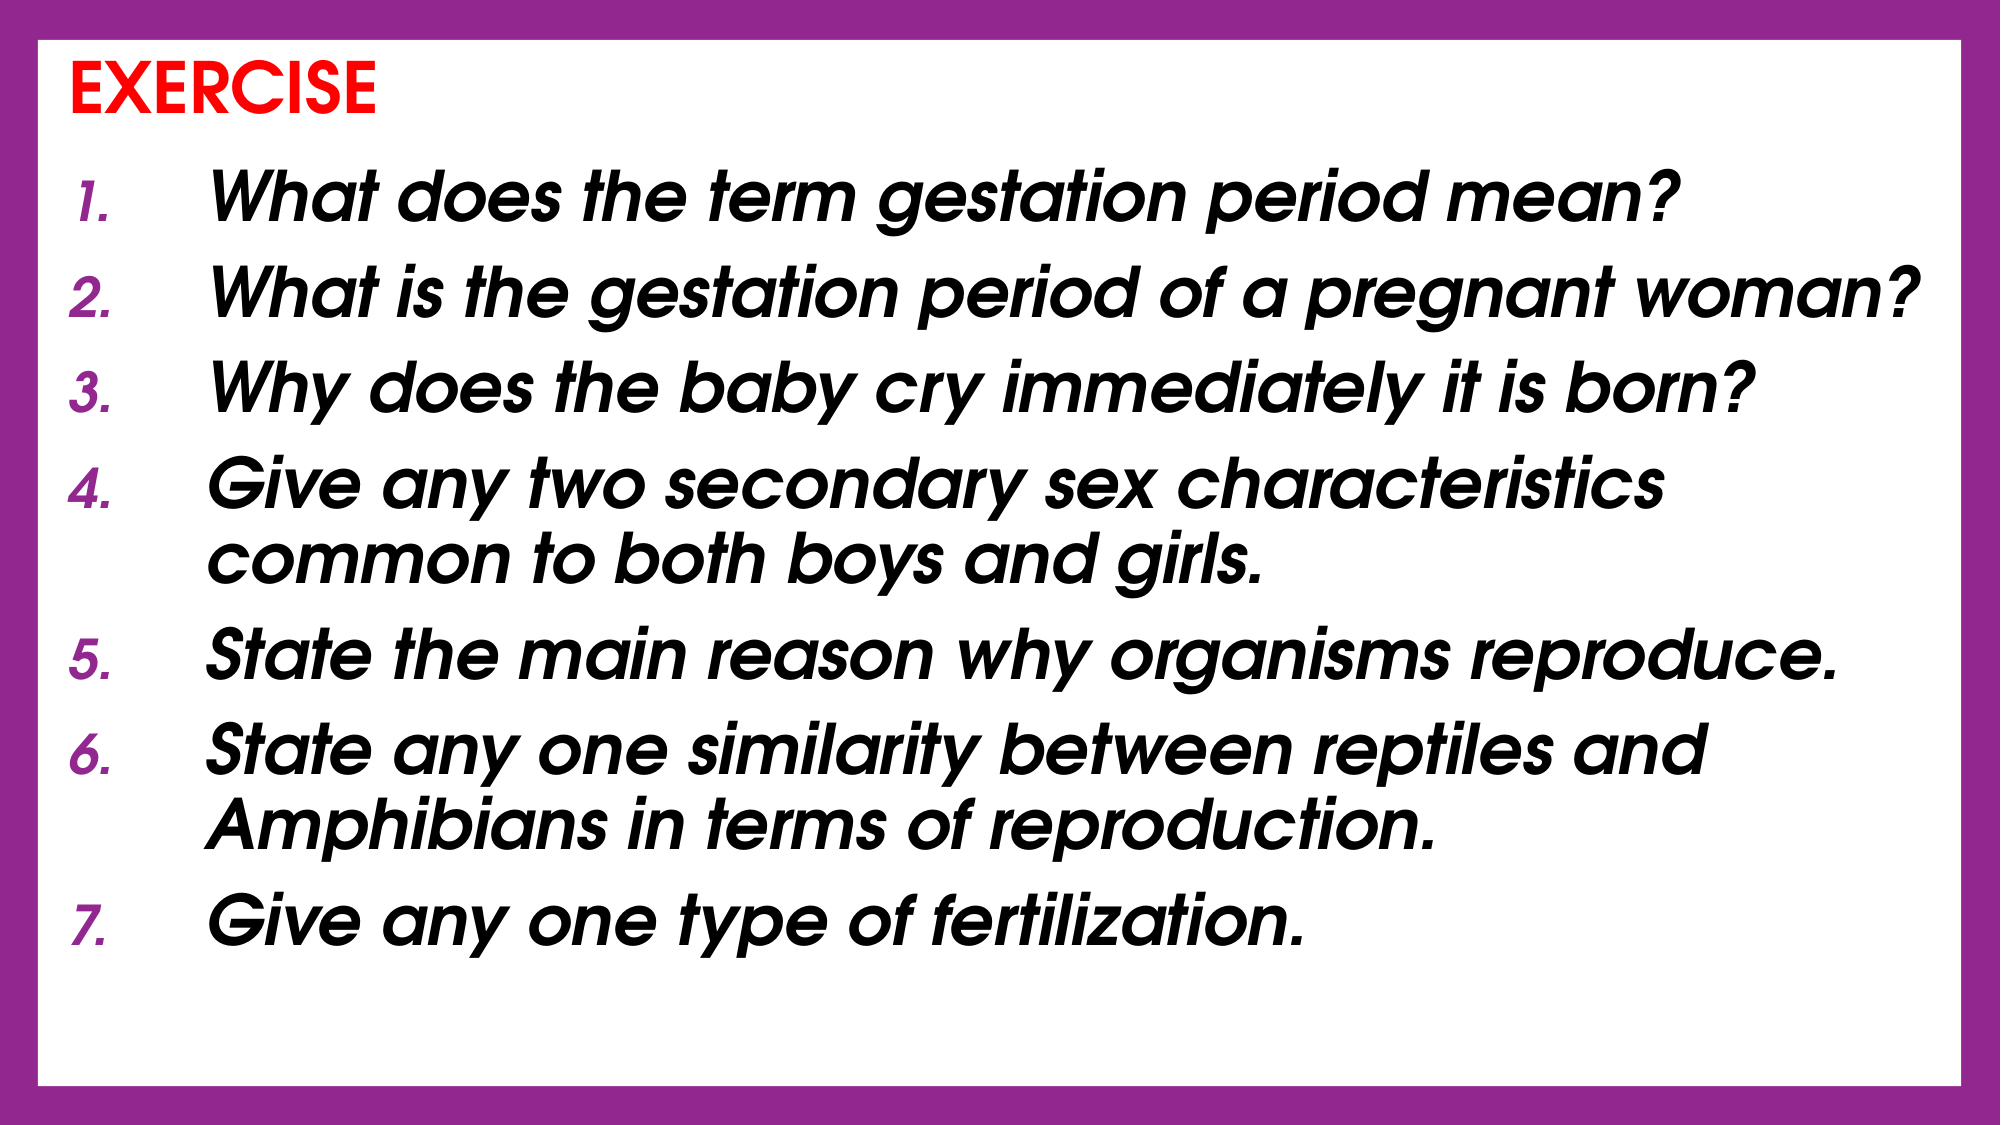

# EXERCISE
What does the term gestation period mean?
What is the gestation period of a pregnant woman?
Why does the baby cry immediately it is born?
Give any two secondary sex characteristics common to both boys and girls.
State the main reason why organisms reproduce.
State any one similarity between reptiles and Amphibians in terms of reproduction.
Give any one type of fertilization.